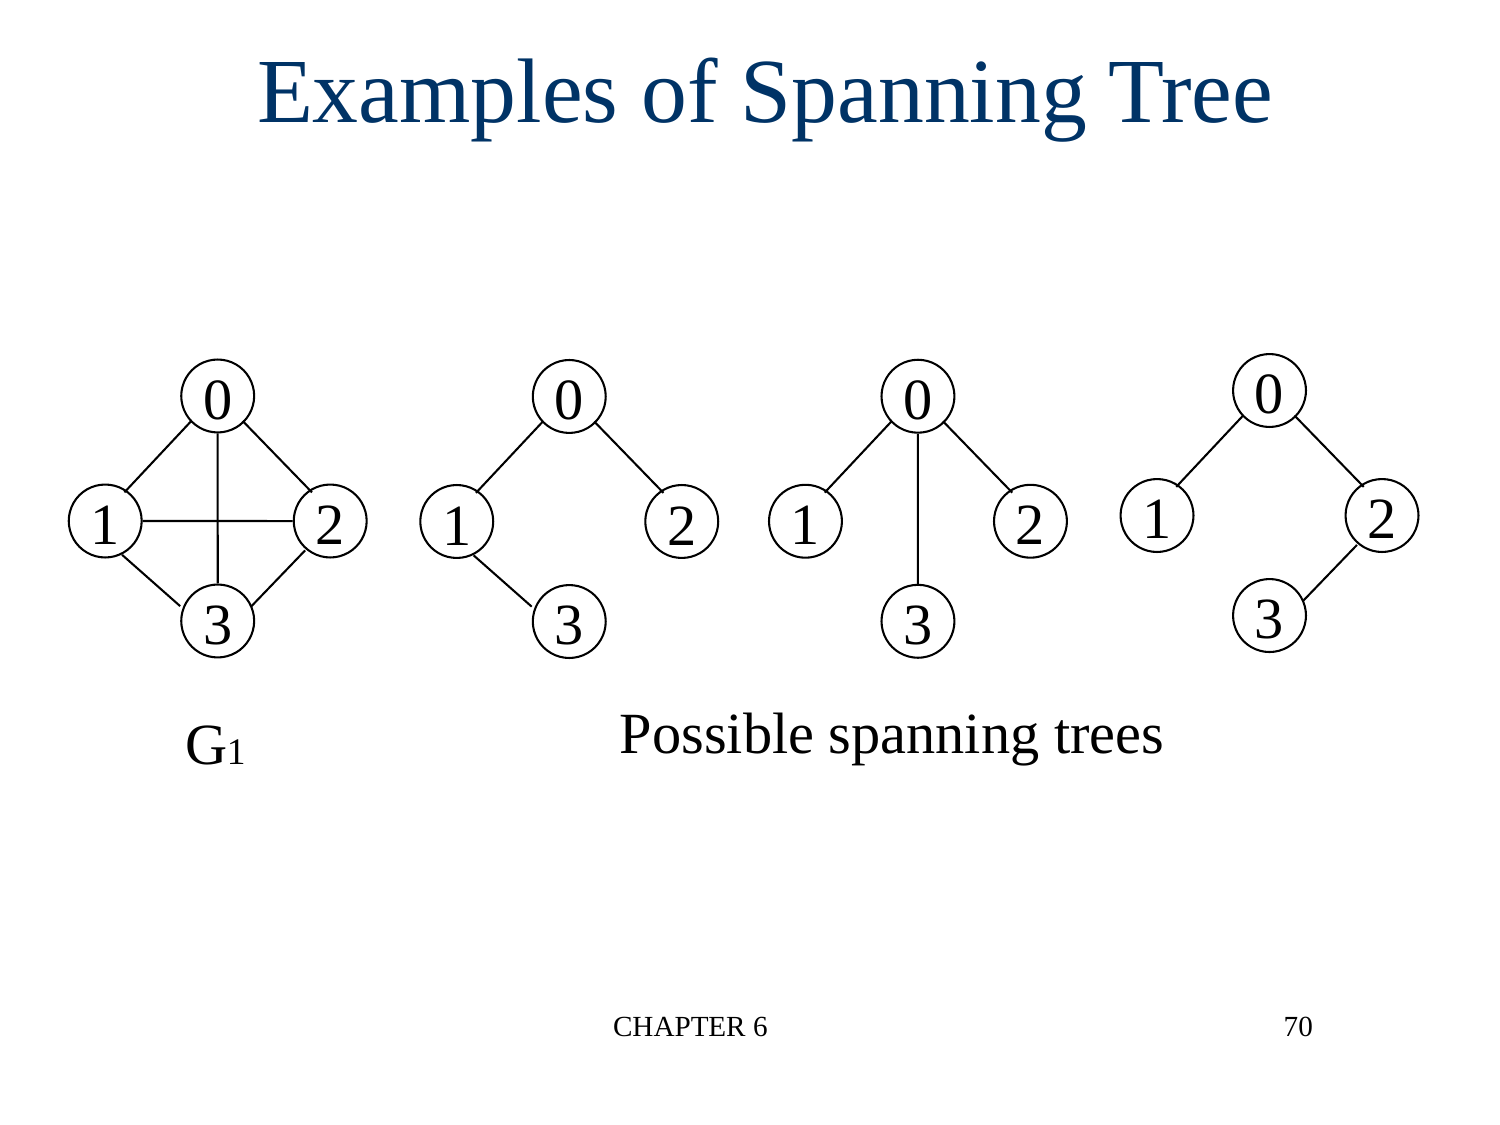

Examples of Spanning Tree
0
0
0
0

1
2
1
2
1
2
1
2

3
3
3
3
Possible spanning trees
G1
CHAPTER 6
70